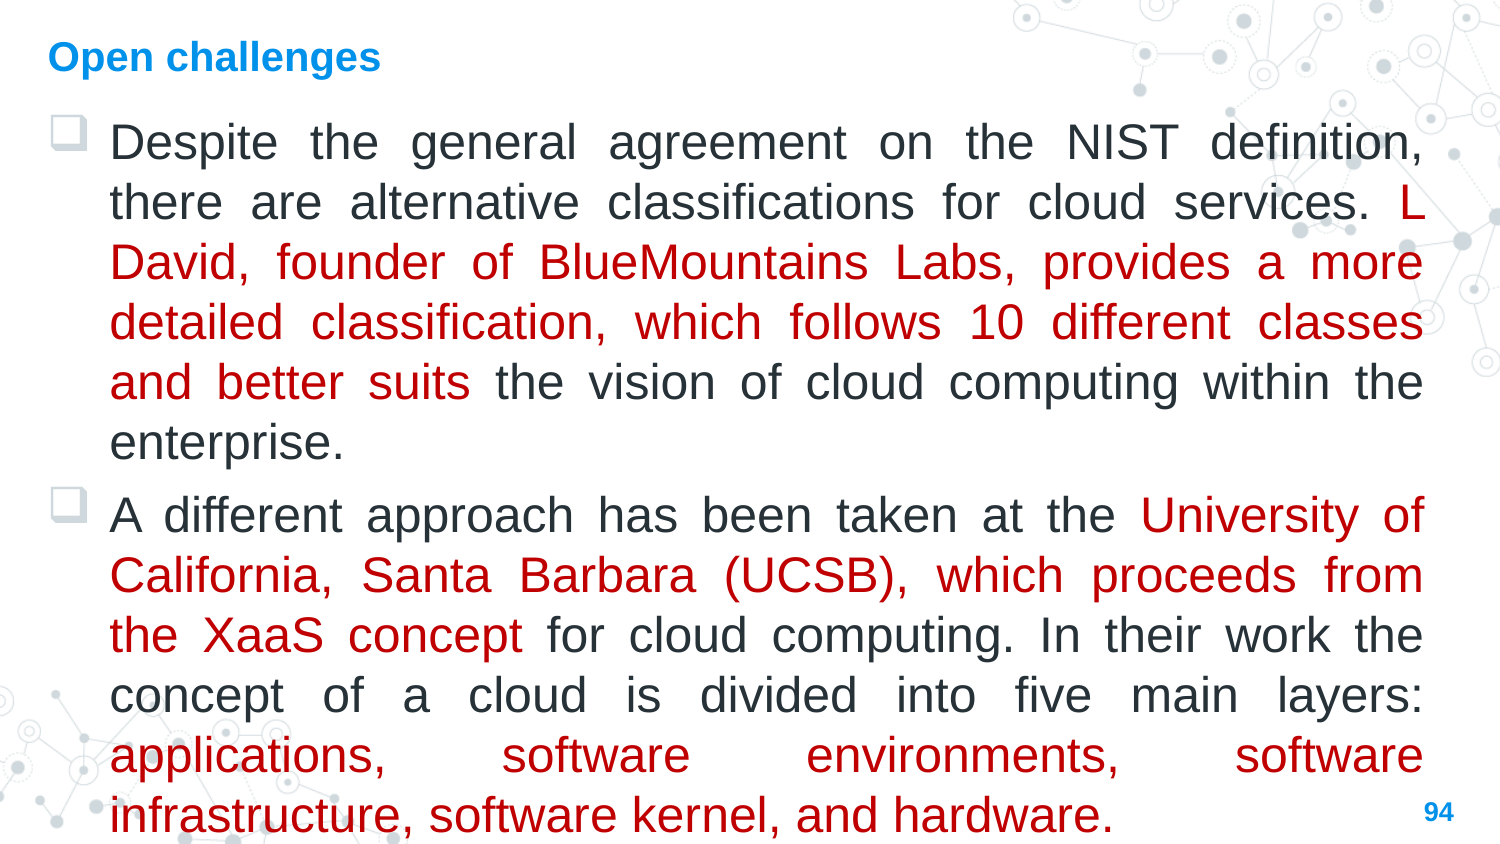

# Open challenges
Despite the general agreement on the NIST definition, there are alternative classifications for cloud services. L David, founder of BlueMountains Labs, provides a more detailed classification, which follows 10 different classes and better suits the vision of cloud computing within the enterprise.
A different approach has been taken at the University of California, Santa Barbara (UCSB), which proceeds from the XaaS concept for cloud computing. In their work the concept of a cloud is divided into five main layers: applications, software environments, software infrastructure, software kernel, and hardware.
94